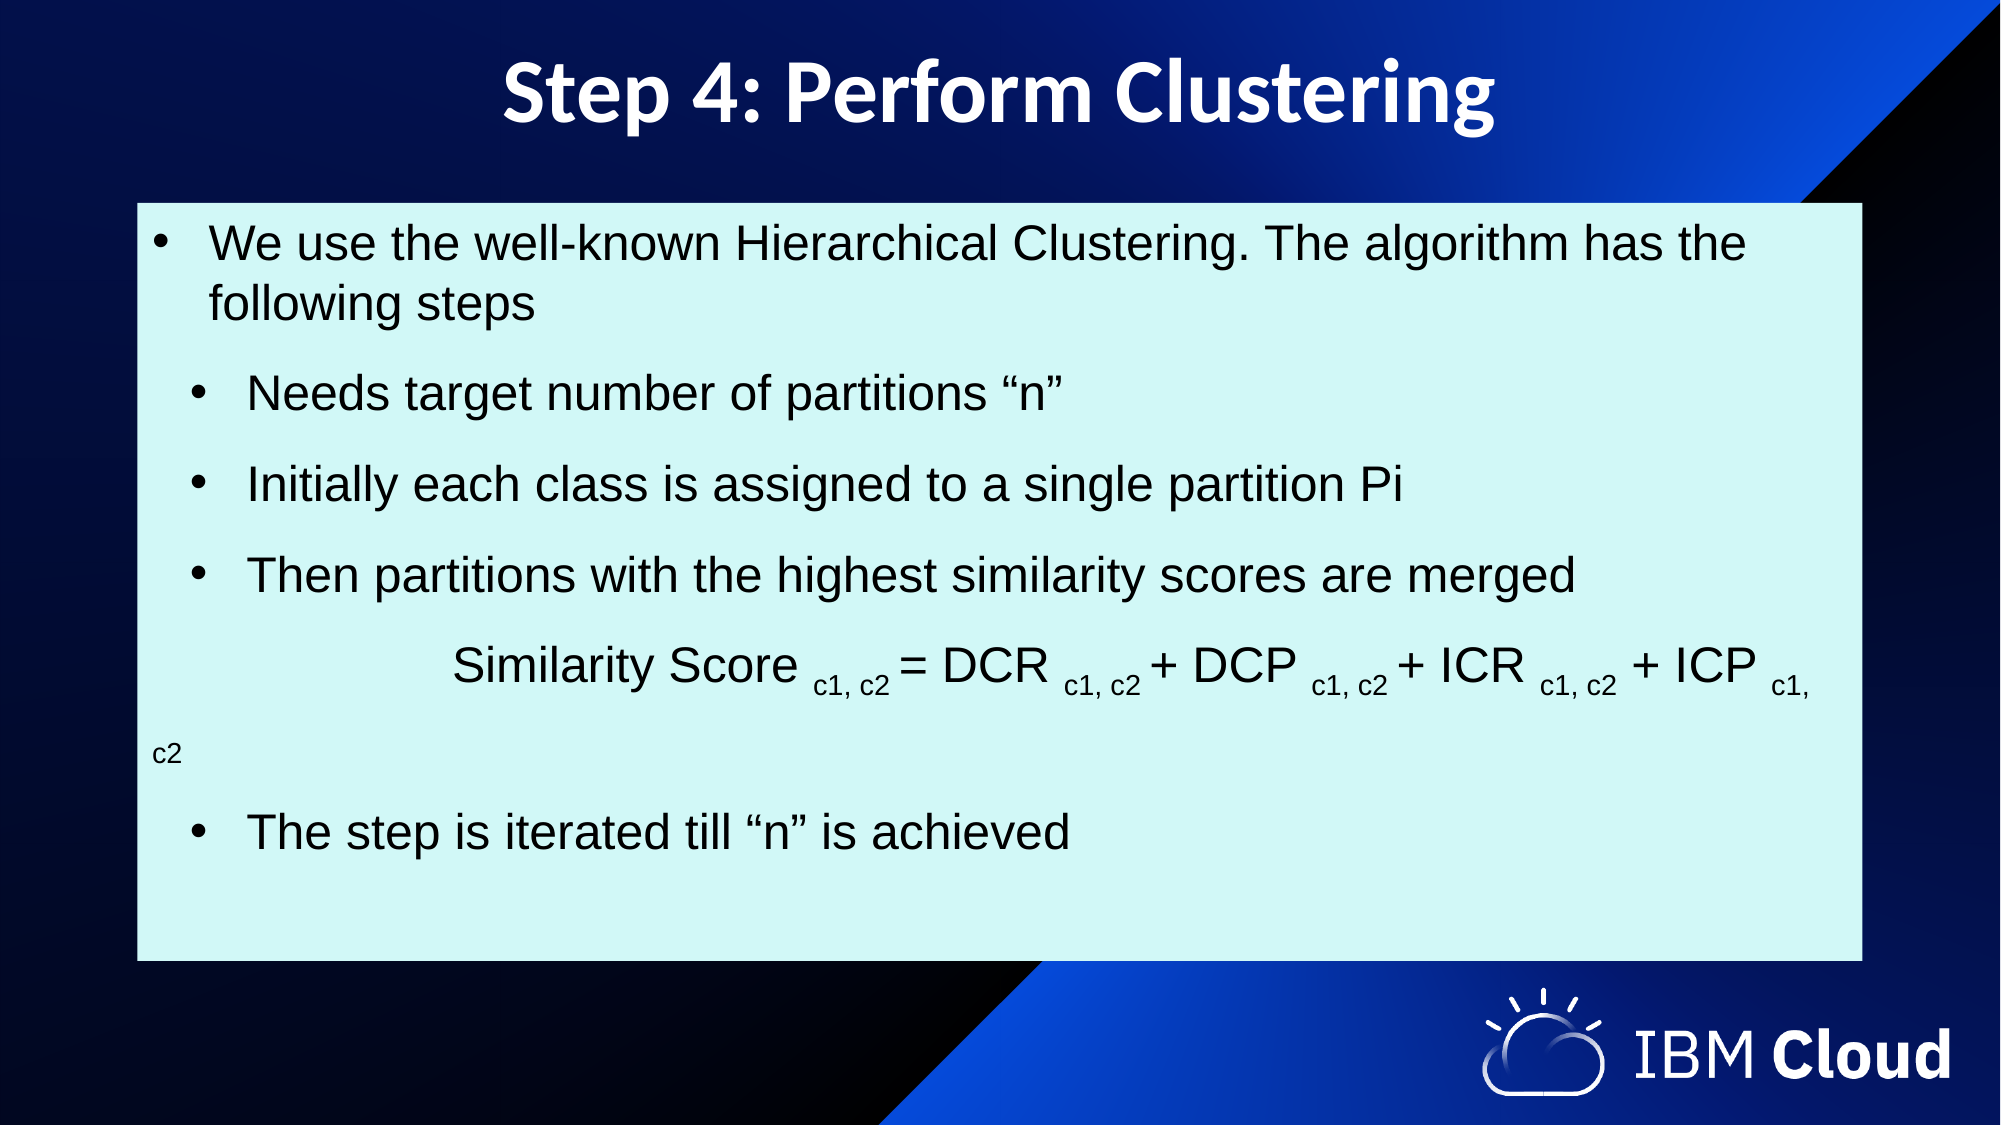

Step 4: Perform Clustering
We use the well-known Hierarchical Clustering. The algorithm has the following steps
Needs target number of partitions “n”
Initially each class is assigned to a single partition Pi
Then partitions with the highest similarity scores are merged
		Similarity Score c1, c2 = DCR c1, c2 + DCP c1, c2 + ICR c1, c2 + ICP c1, c2
The step is iterated till “n” is achieved